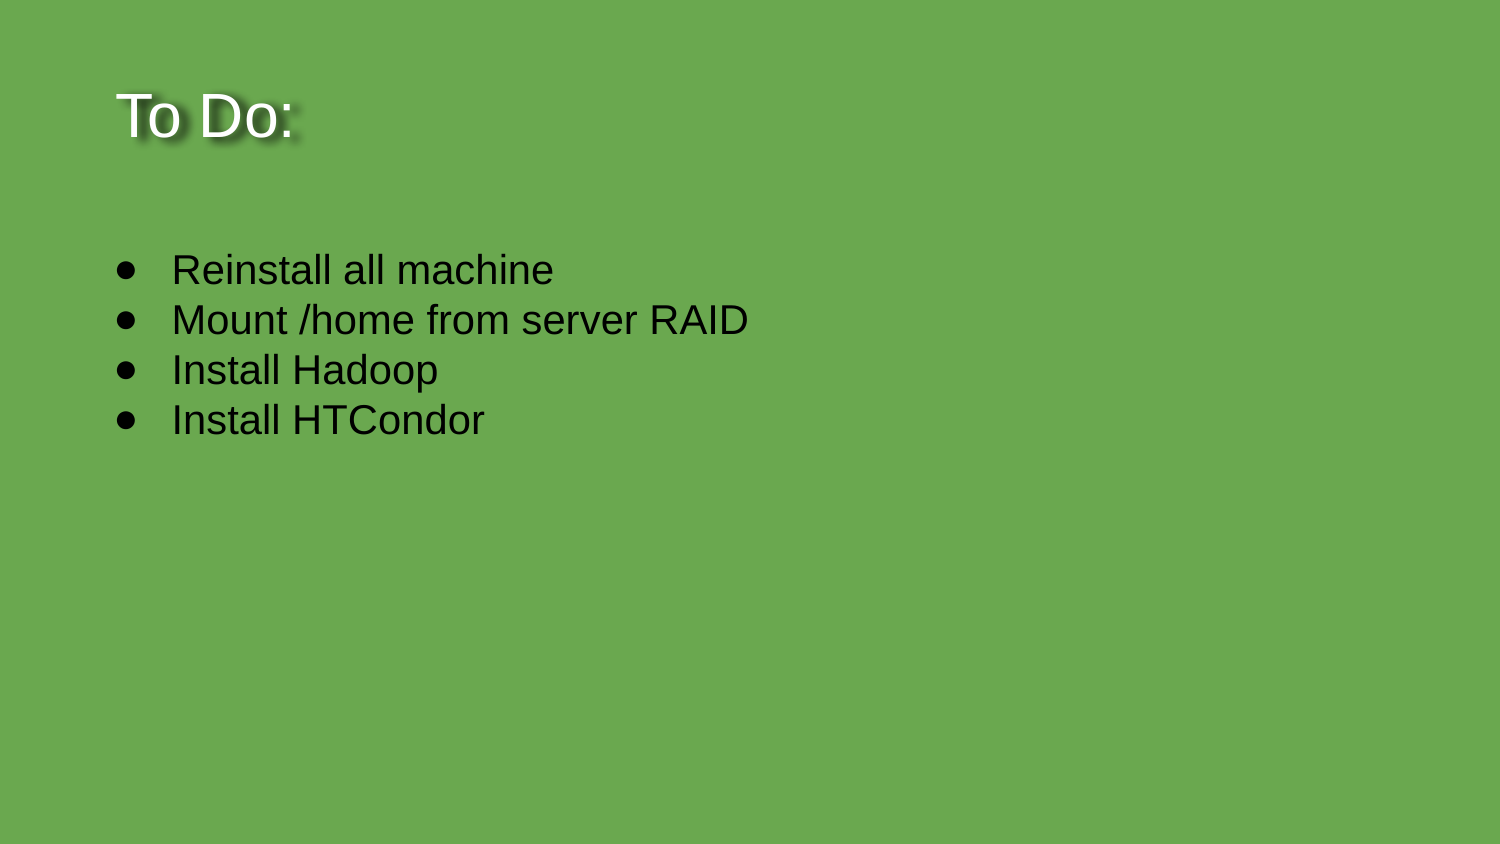

To Do:
Reinstall all machine
Mount /home from server RAID
Install Hadoop
Install HTCondor